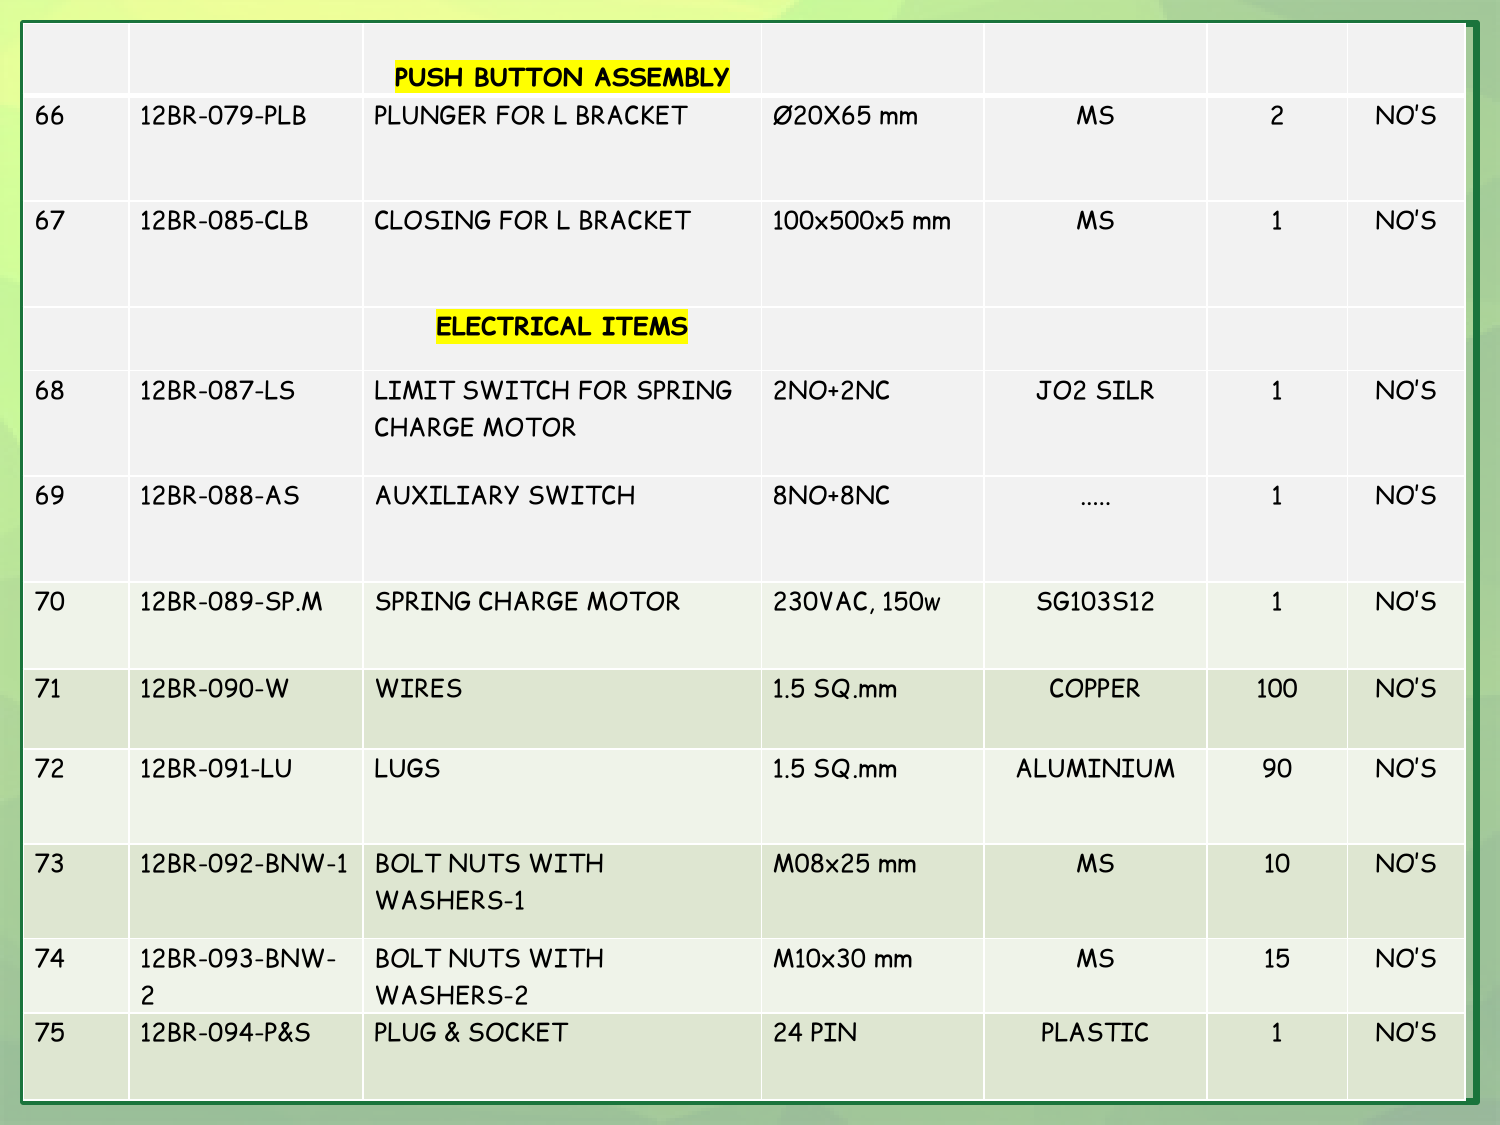

|  |  | PUSH BUTTON ASSEMBLY |  |  |  |  |
| --- | --- | --- | --- | --- | --- | --- |
| 66 | 12BR-079-PLB | PLUNGER FOR L BRACKET | Ø20X65 mm | MS | 2 | NO’S |
| 67 | 12BR-085-CLB | CLOSING FOR L BRACKET | 100x500x5 mm | MS | 1 | NO’S |
|  |  | ELECTRICAL ITEMS |  |  |  |  |
| 68 | 12BR-087-LS | LIMIT SWITCH FOR SPRING CHARGE MOTOR | 2NO+2NC | JO2 SILR | 1 | NO’S |
| 69 | 12BR-088-AS | AUXILIARY SWITCH | 8NO+8NC | ..... | 1 | NO’S |
| 70 | 12BR-089-SP.M | SPRING CHARGE MOTOR | 230VAC, 150w | SG103S12 | 1 | NO’S |
| 71 | 12BR-090-W | WIRES | 1.5 SQ.mm | COPPER | 100 | NO’S |
| 72 | 12BR-091-LU | LUGS | 1.5 SQ.mm | ALUMINIUM | 90 | NO’S |
| 73 | 12BR-092-BNW-1 | BOLT NUTS WITH WASHERS-1 | M08x25 mm | MS | 10 | NO’S |
| 74 | 12BR-093-BNW-2 | BOLT NUTS WITH WASHERS-2 | M10x30 mm | MS | 15 | NO’S |
| 75 | 12BR-094-P&S | PLUG & SOCKET | 24 PIN | PLASTIC | 1 | NO’S |

10